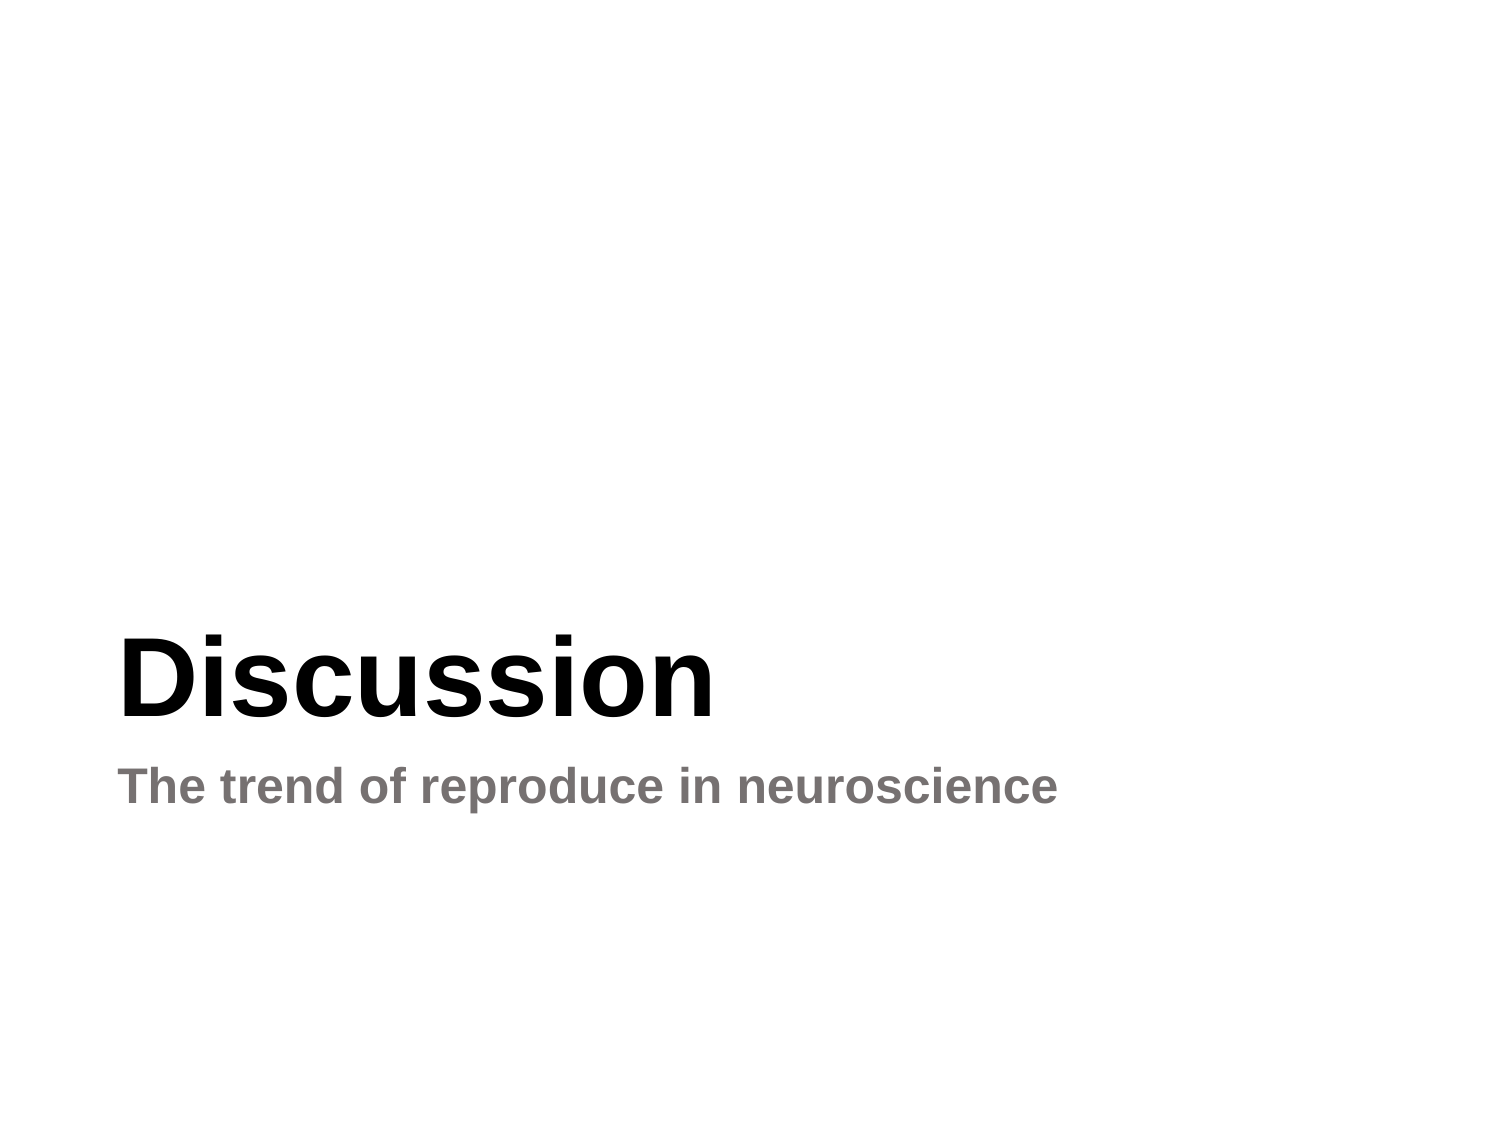

# Discussion
The trend of reproduce in neuroscience